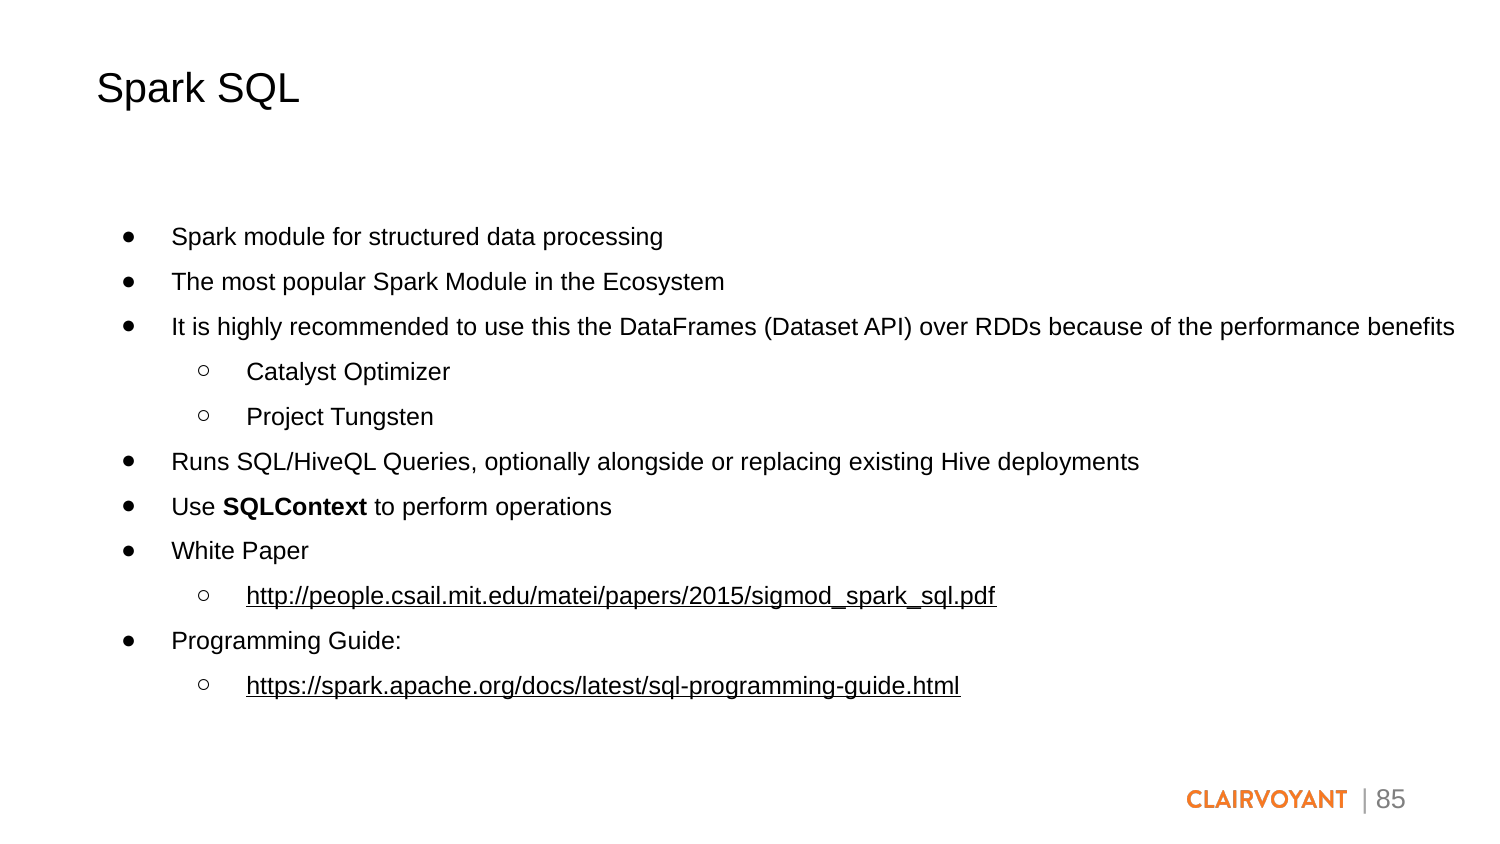

Spark SQL
Spark module for structured data processing
The most popular Spark Module in the Ecosystem
It is highly recommended to use this the DataFrames (Dataset API) over RDDs because of the performance benefits
Catalyst Optimizer
Project Tungsten
Runs SQL/HiveQL Queries, optionally alongside or replacing existing Hive deployments
Use SQLContext to perform operations
White Paper
http://people.csail.mit.edu/matei/papers/2015/sigmod_spark_sql.pdf
Programming Guide:
https://spark.apache.org/docs/latest/sql-programming-guide.html